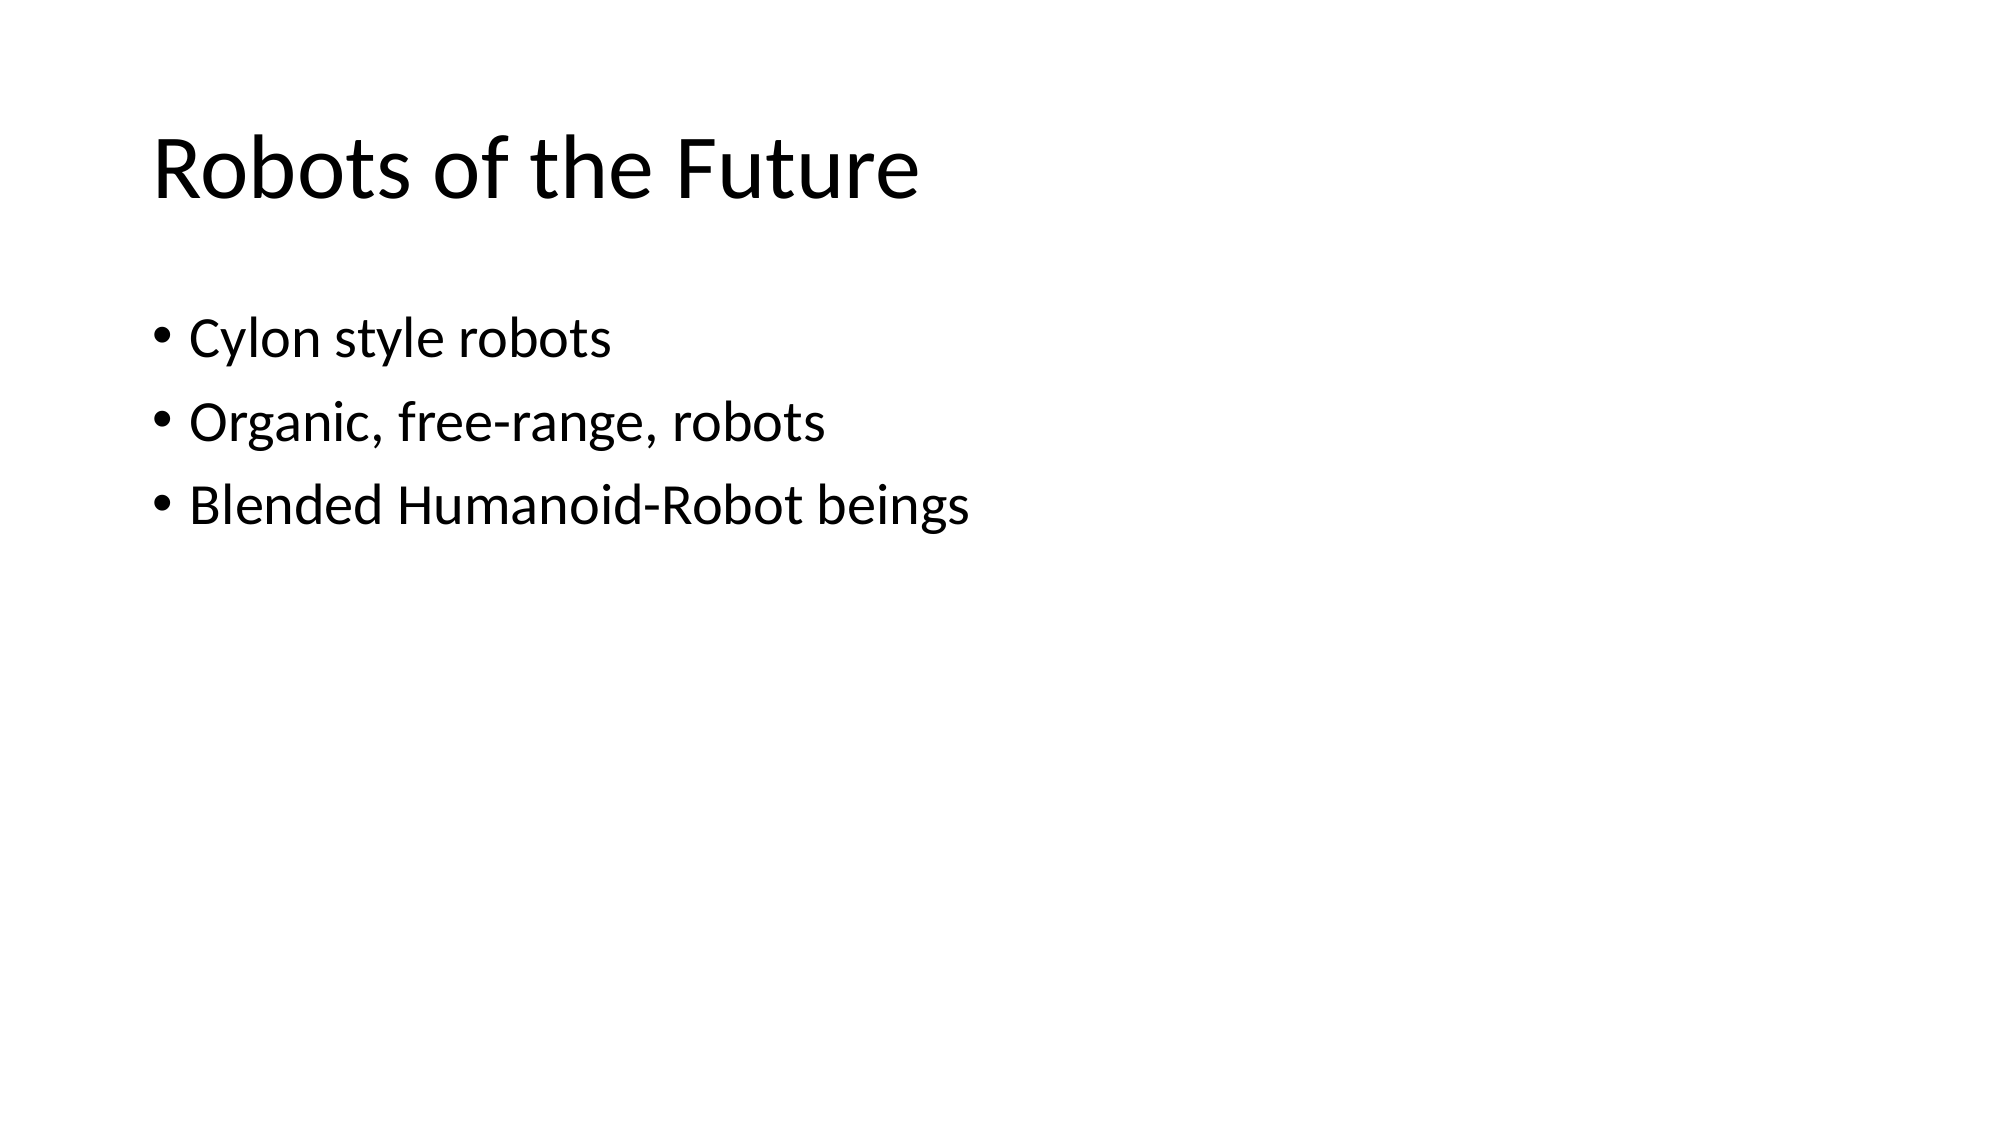

# Robots of the Future
Cylon style robots
Organic, free-range, robots
Blended Humanoid-Robot beings